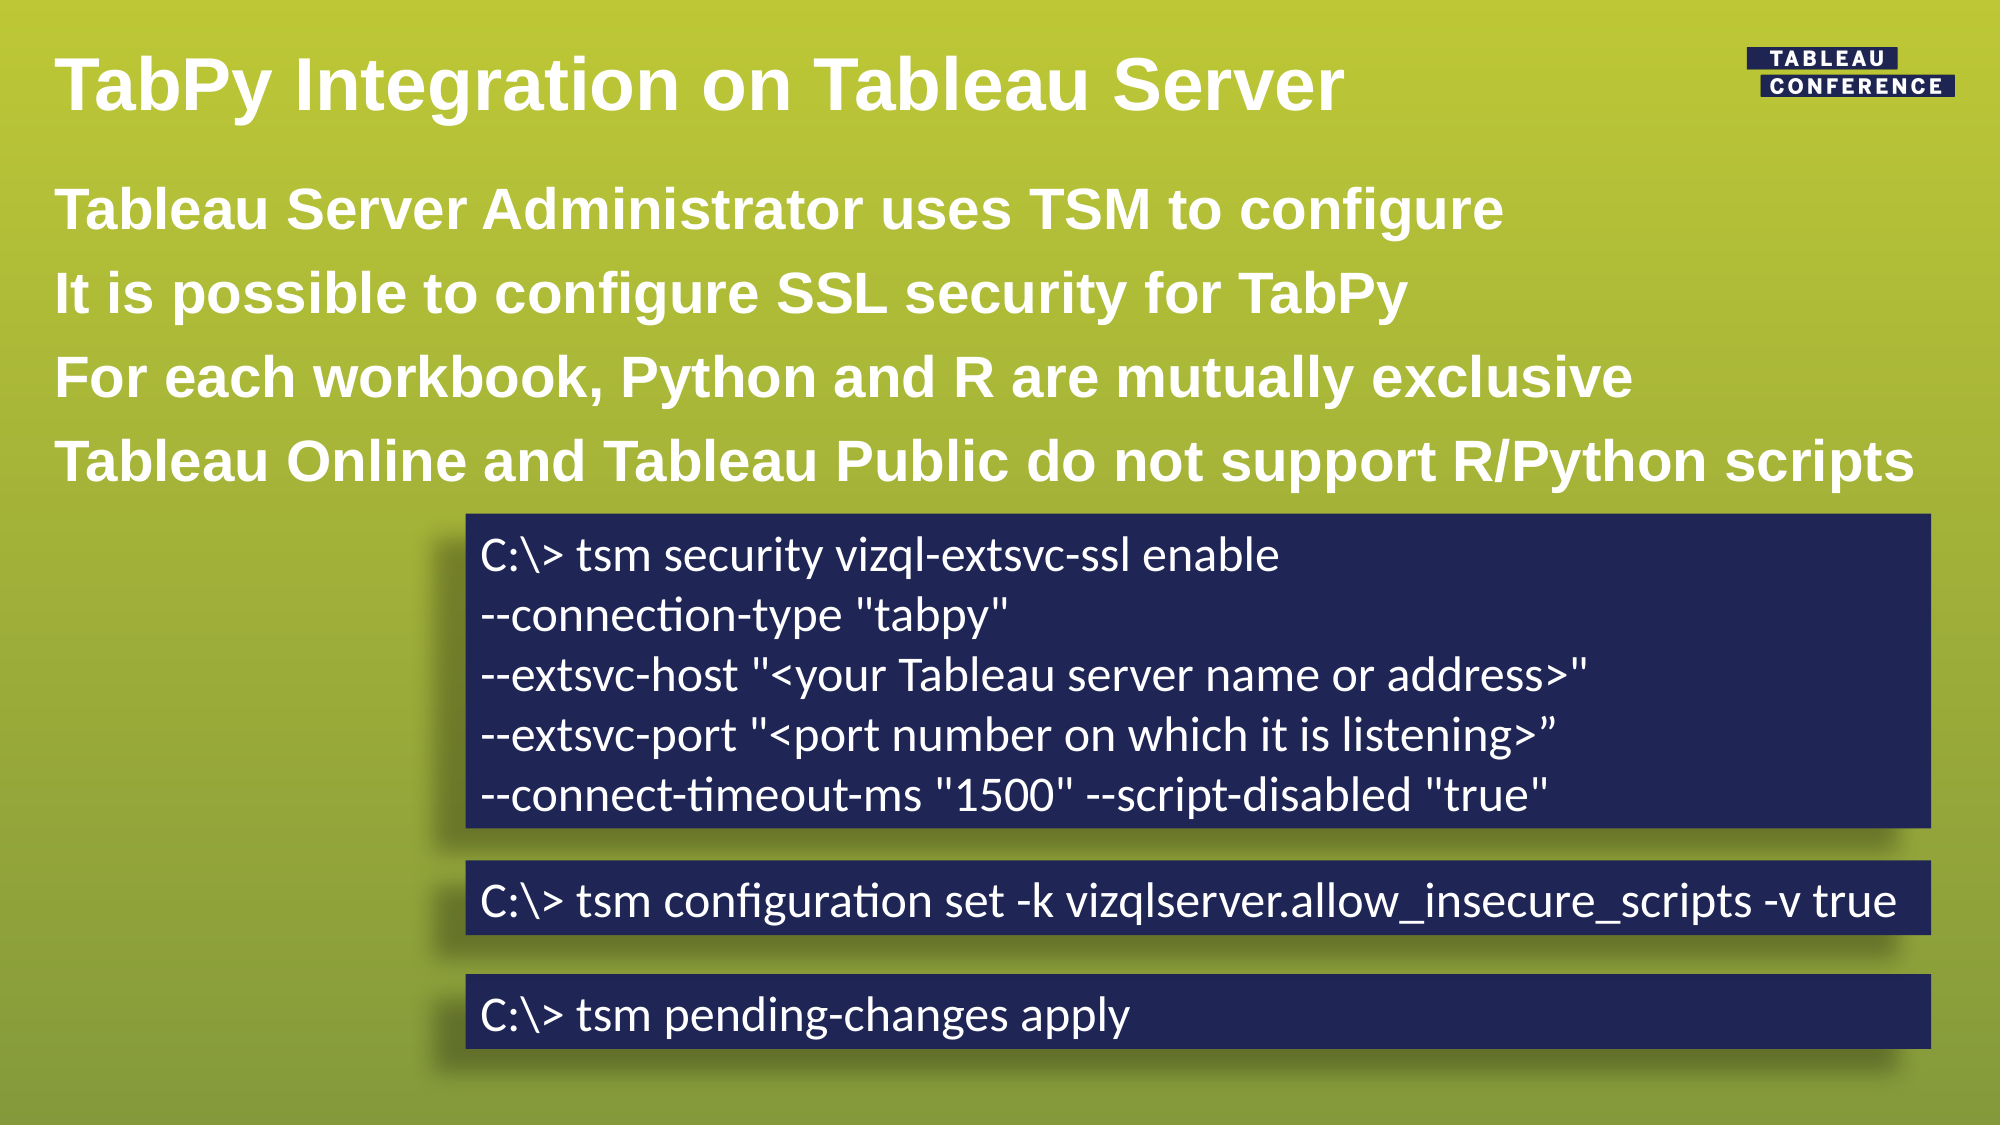

# TabPy Integration on Tableau Server
Tableau Server Administrator uses TSM to configure
It is possible to configure SSL security for TabPy
For each workbook, Python and R are mutually exclusive
Tableau Online and Tableau Public do not support R/Python scripts
C:\> tsm security vizql-extsvc-ssl enable
--connection-type "tabpy"
--extsvc-host "<your Tableau server name or address>"
--extsvc-port "<port number on which it is listening>”
--connect-timeout-ms "1500" --script-disabled "true"
C:\> tsm configuration set -k vizqlserver.allow_insecure_scripts -v true
C:\> tsm pending-changes apply